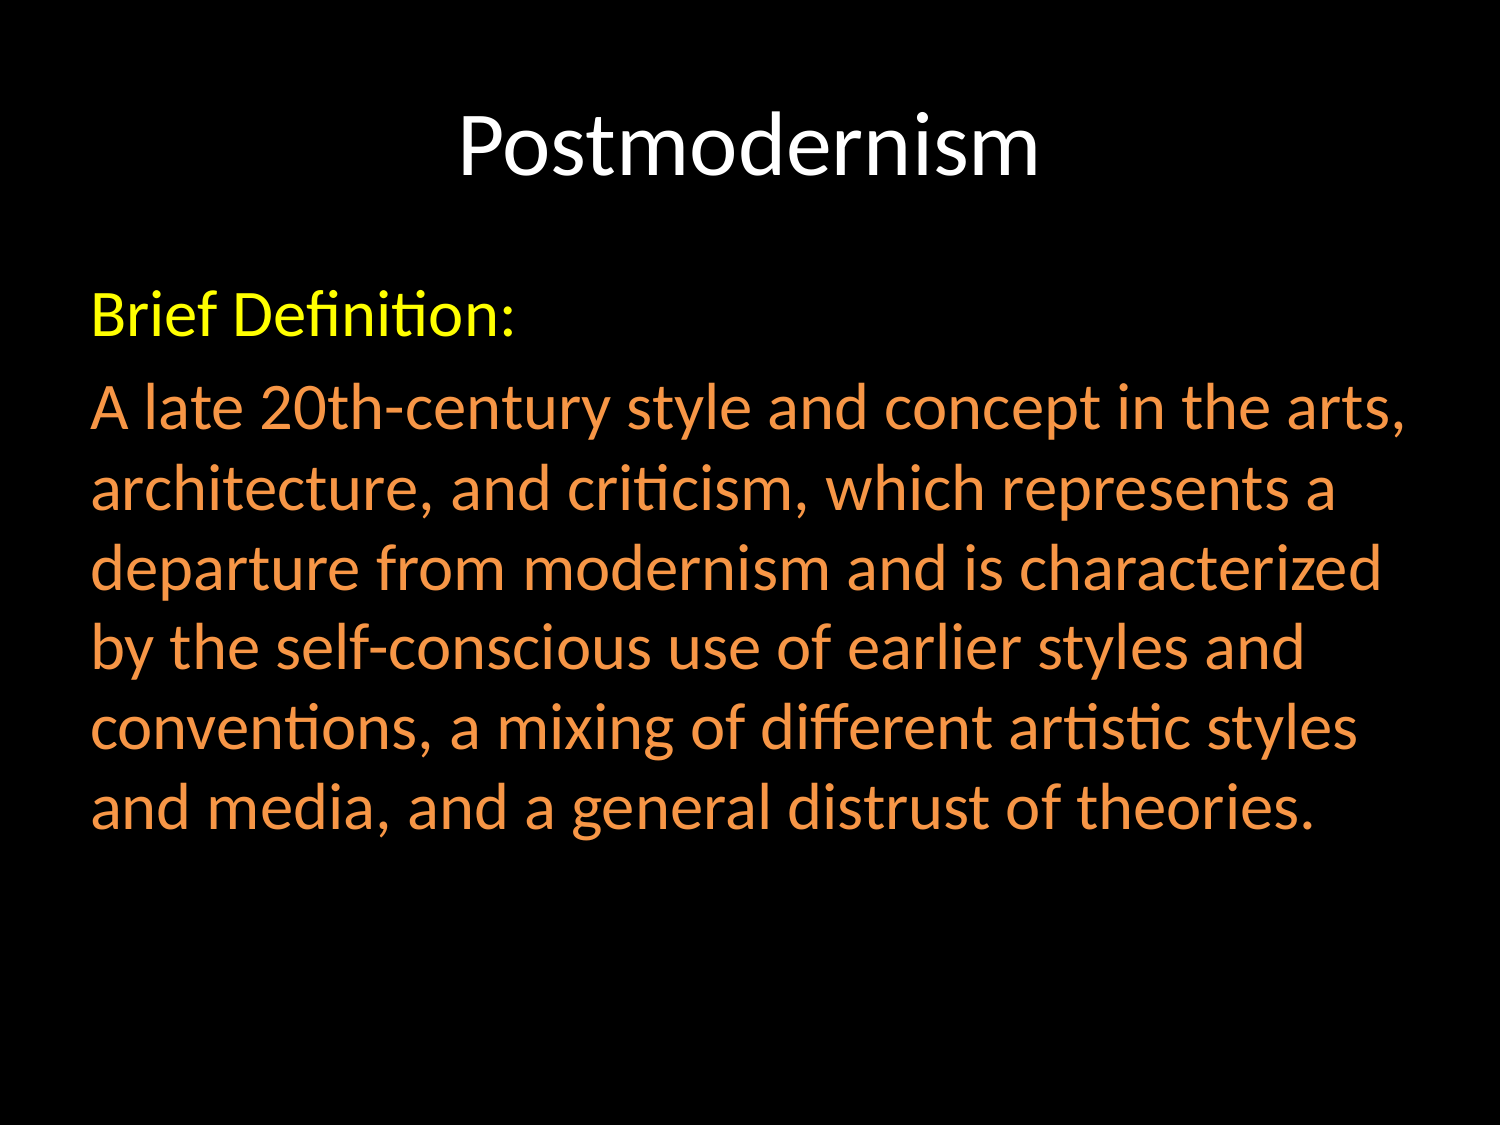

# Postmodernism
Brief Definition:
A late 20th-century style and concept in the arts, architecture, and criticism, which represents a departure from modernism and is characterized by the self-conscious use of earlier styles and conventions, a mixing of different artistic styles and media, and a general distrust of theories.